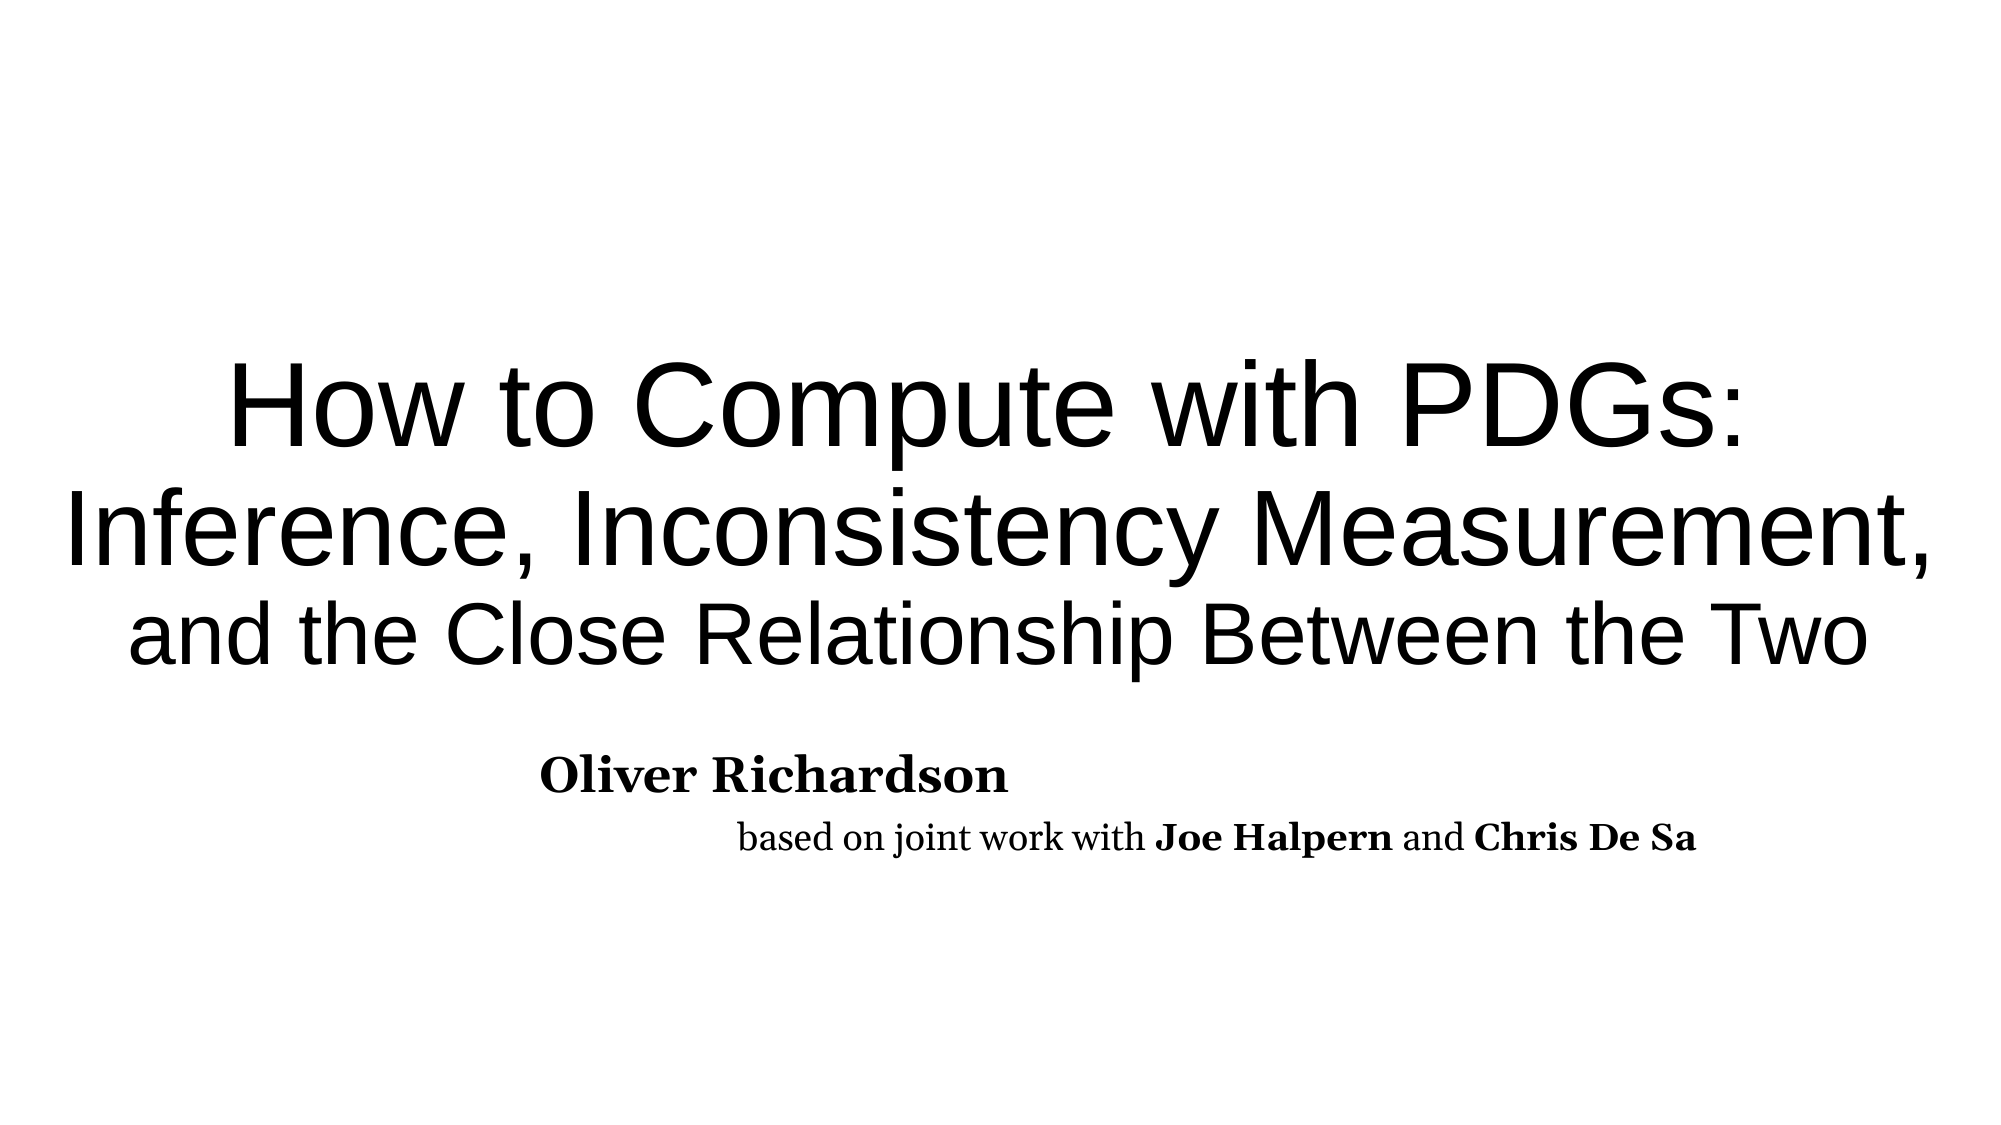

# How to Compute with PDGs: Inference, Inconsistency Measurement, and the Close Relationship Between the Two
Oliver Richardson
 based on joint work with Joe Halpern and Chris De Sa